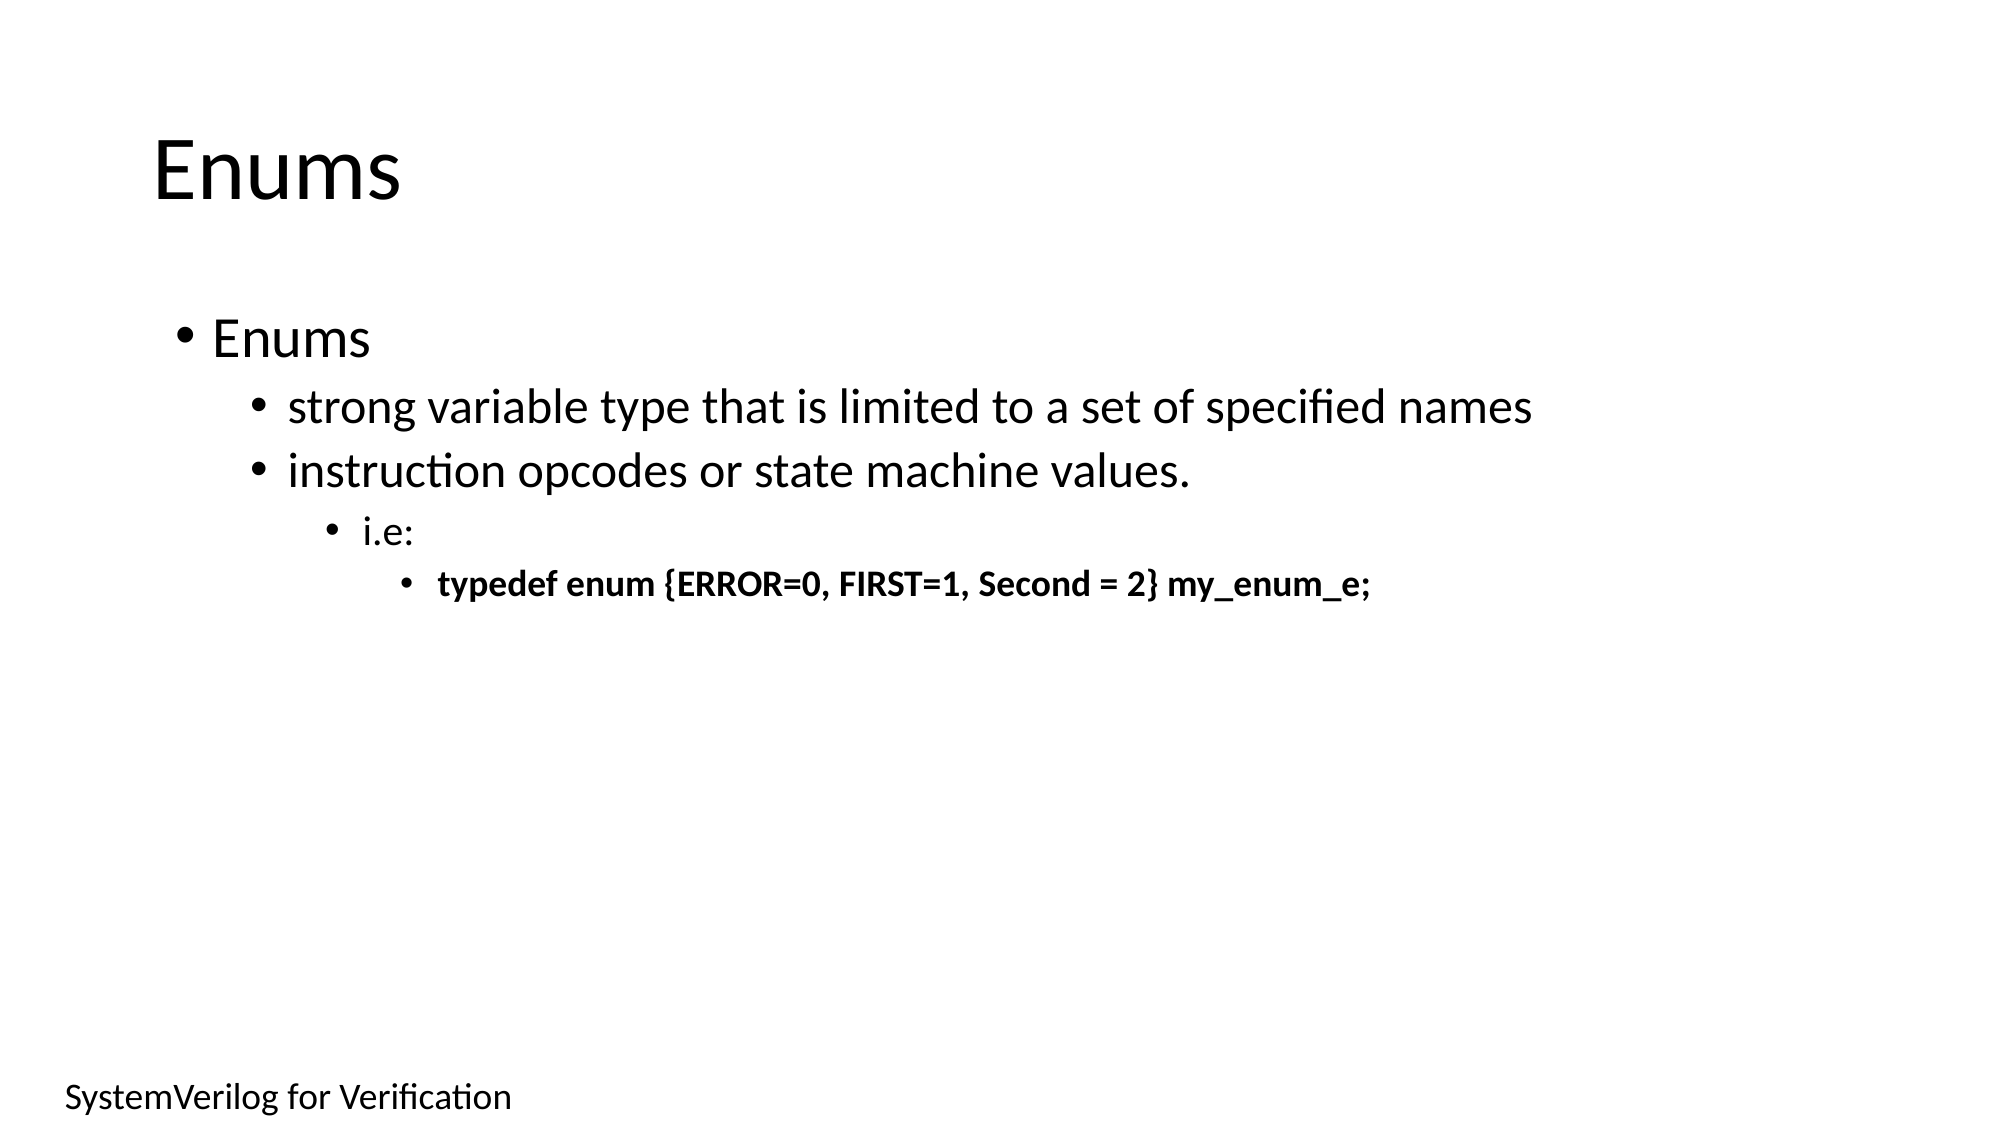

# Enums
Enums
strong variable type that is limited to a set of specified names
instruction opcodes or state machine values.
i.e:
typedef enum {ERROR=0, FIRST=1, Second = 2} my_enum_e;

SystemVerilog for Verification